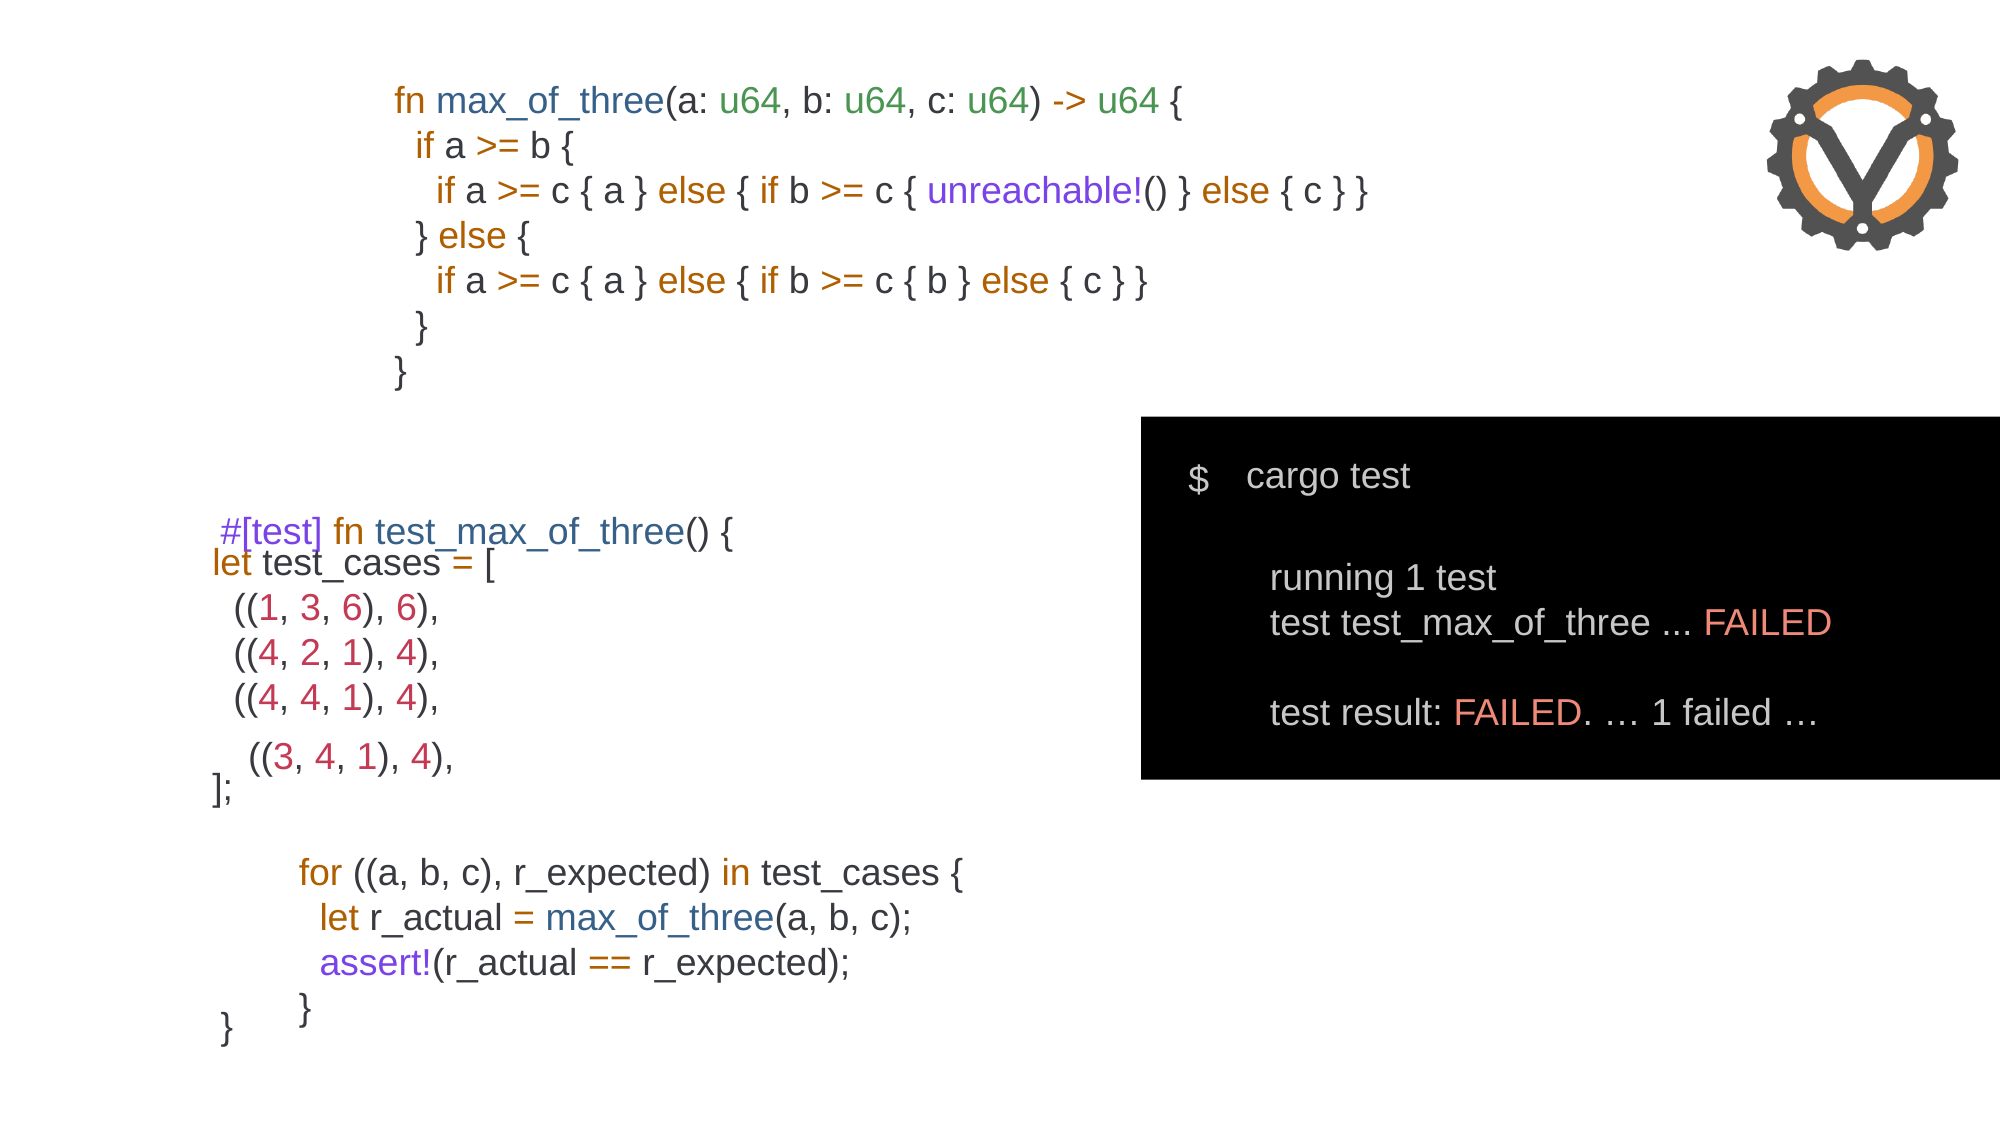

fn max_of_three(a: u64, b: u64, c: u64) -> u64 {
  if a >= b {
    if a >= c { a } else { if b >= c { unreachable!() } else { c } }
  } else {
    if a >= c { a } else { if b >= c { b } else { c } }
  }
}

  cargo test
$
#[test] fn test_max_of_three() {

}
  let test_cases = [
    ((1, 3, 6), 6),
    ((4, 2, 1), 4),
    ((4, 4, 1), 4),

  ];
running 1 test
test test_max_of_three ... FAILED

test result: FAILED. … 1 failed …
    ((3, 4, 1), 4),
  for ((a, b, c), r_expected) in test_cases {
    let r_actual = max_of_three(a, b, c);
    assert!(r_actual == r_expected);
  }
6